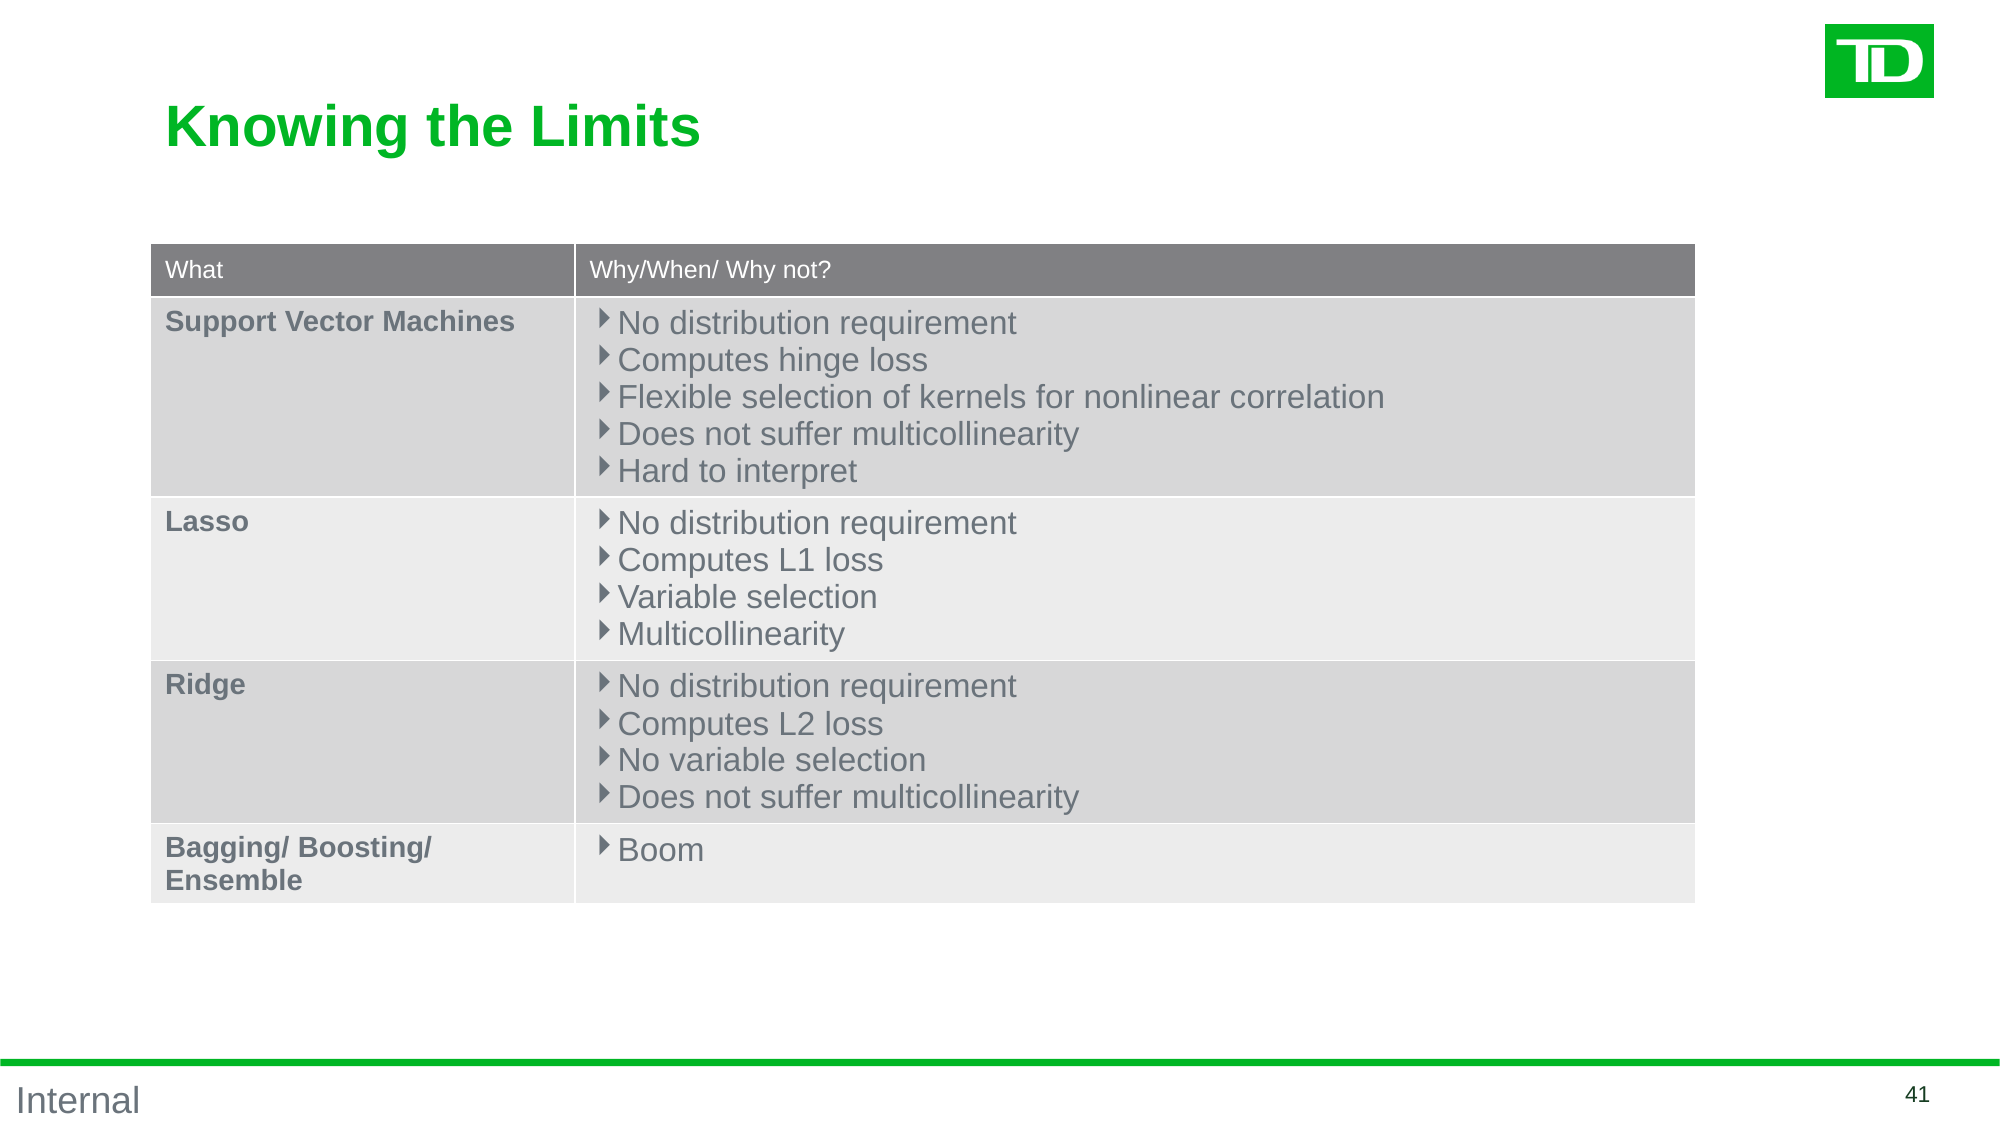

# Knowing the Limits
| What | Why/When/ Why not? |
| --- | --- |
| Support Vector Machines | No distribution requirement Computes hinge loss Flexible selection of kernels for nonlinear correlation Does not suffer multicollinearity Hard to interpret |
| Lasso | No distribution requirement Computes L1 loss Variable selection Multicollinearity |
| Ridge | No distribution requirement Computes L2 loss No variable selection Does not suffer multicollinearity |
| Bagging/ Boosting/ Ensemble | Boom |
41